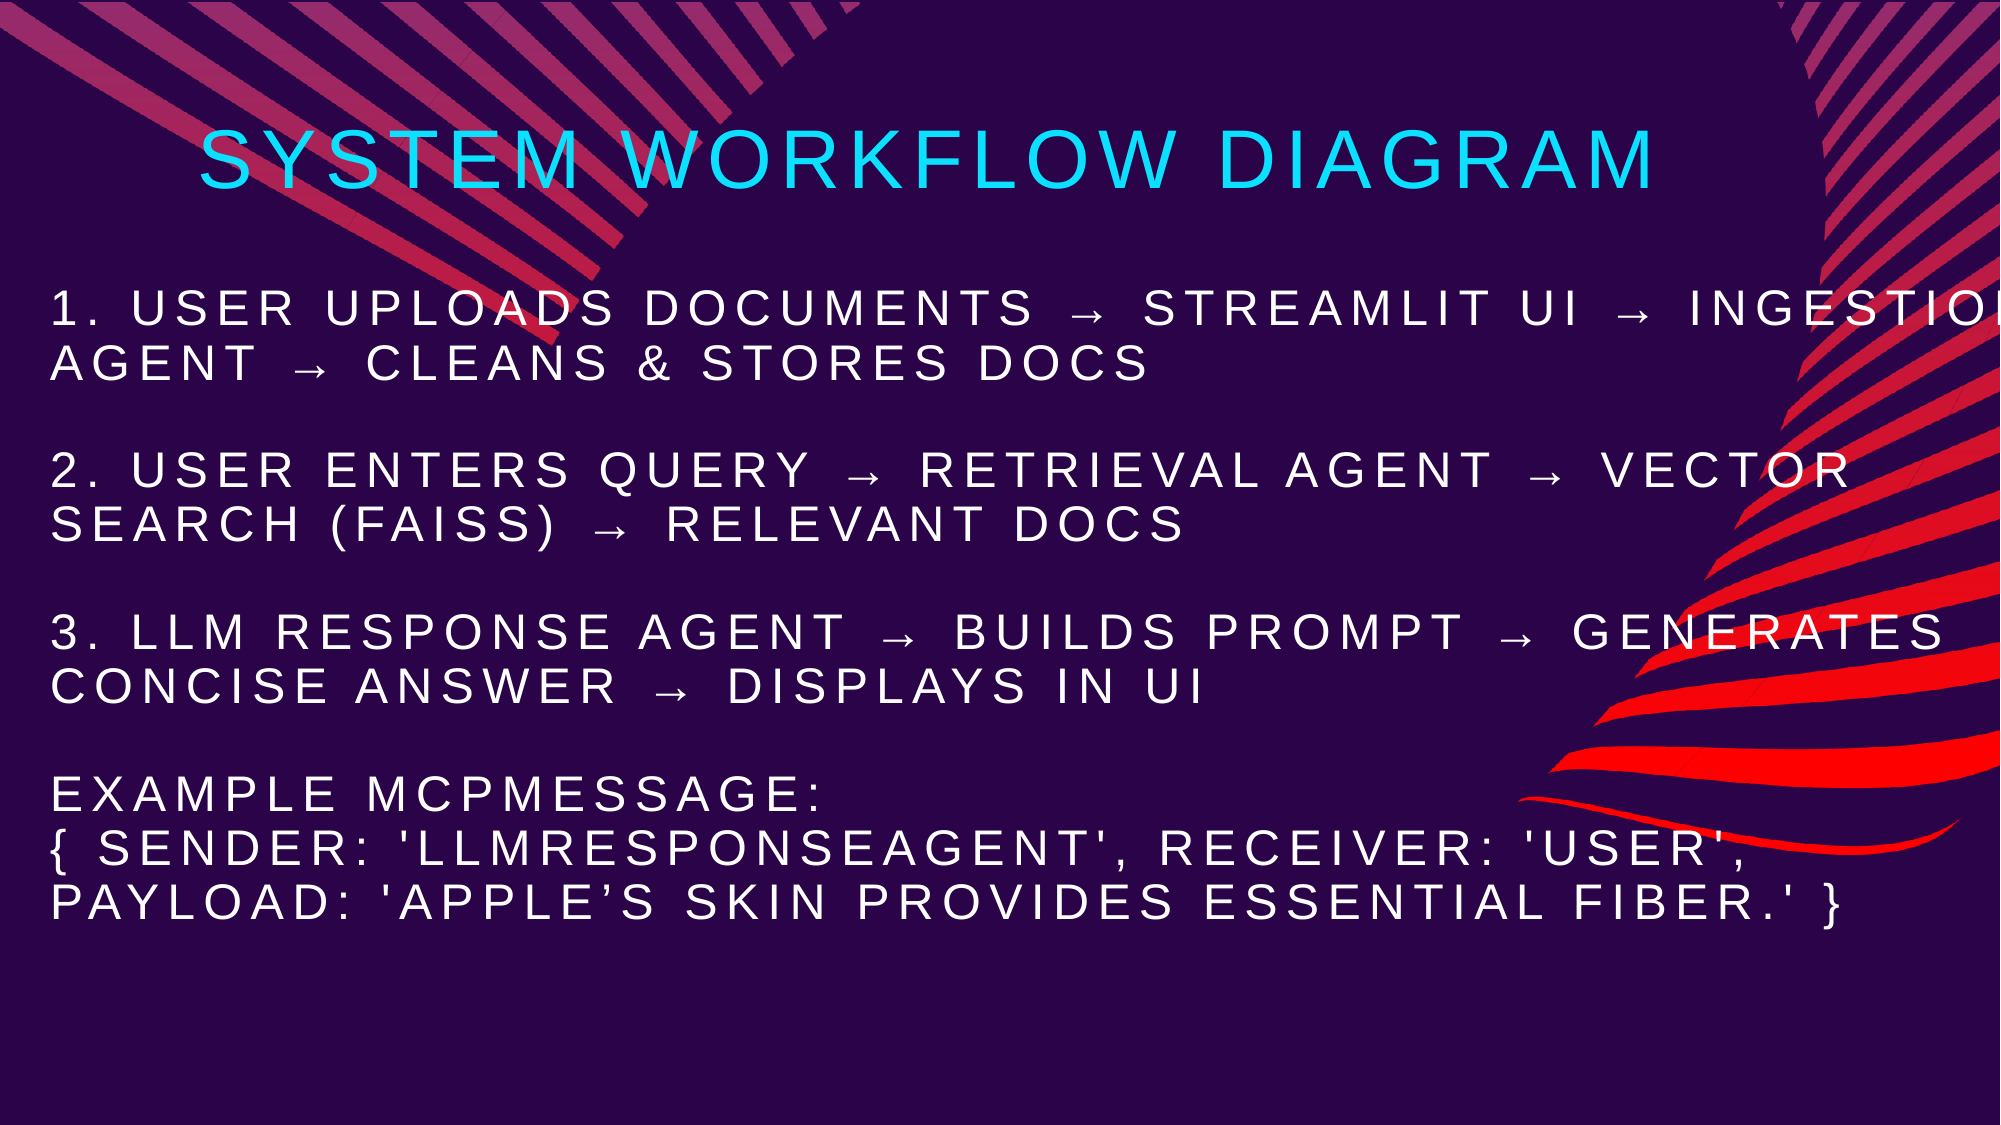

System workflow diagram
# 1. User uploads documents → Streamlit UI → Ingestion Agent → Cleans & stores docs 2. User enters query → Retrieval Agent → Vector search (FAISS) → Relevant docs 3. LLM Response Agent → Builds prompt → Generates concise answer → Displays in UI Example MCPMessage: { sender: 'LLMResponseAgent', receiver: 'User', payload: 'Apple’s skin provides essential fiber.' }